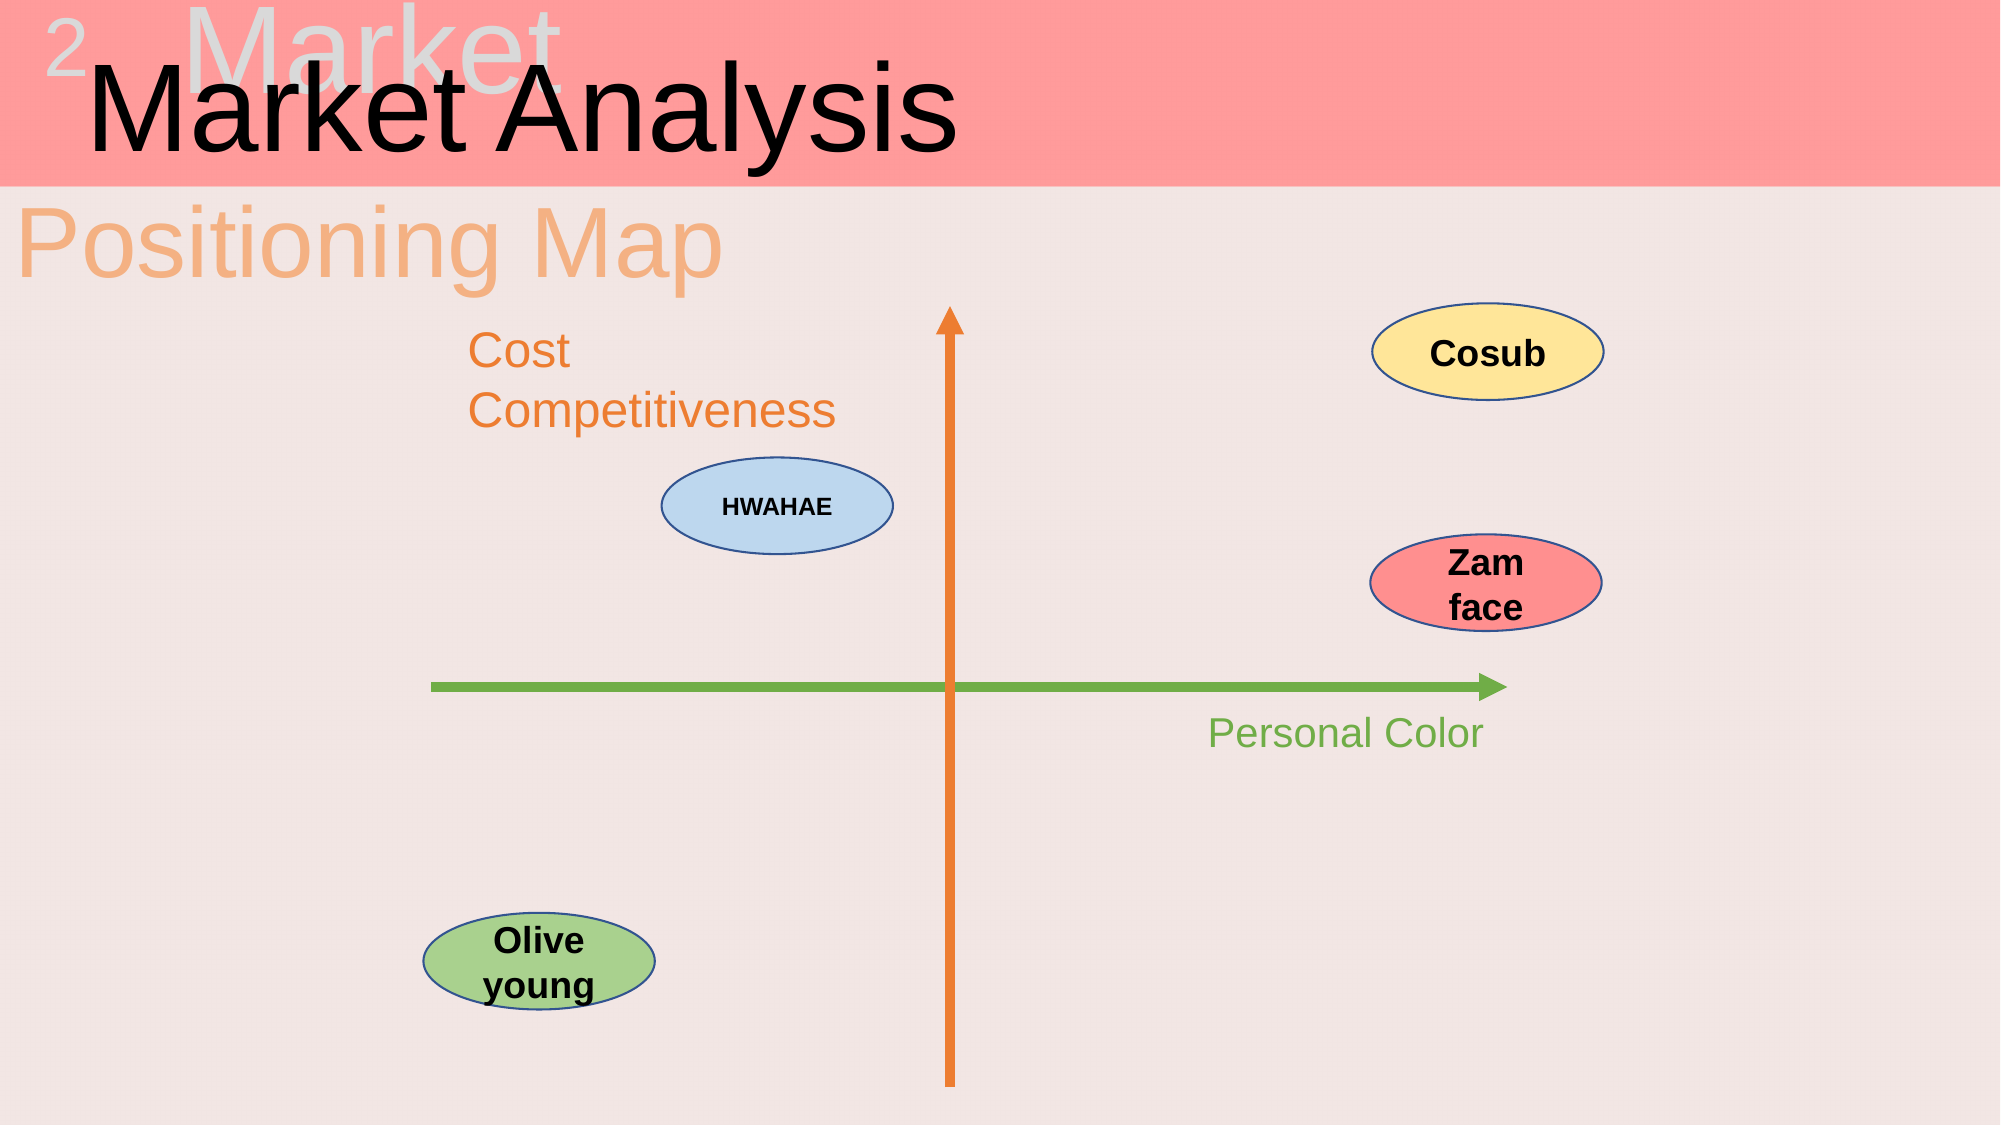

Market
2.
Cost
Competitiveness
Market Analysis
Positioning Map
Cosub
HWAHAE
Zam face
Personal Color
Olive
young